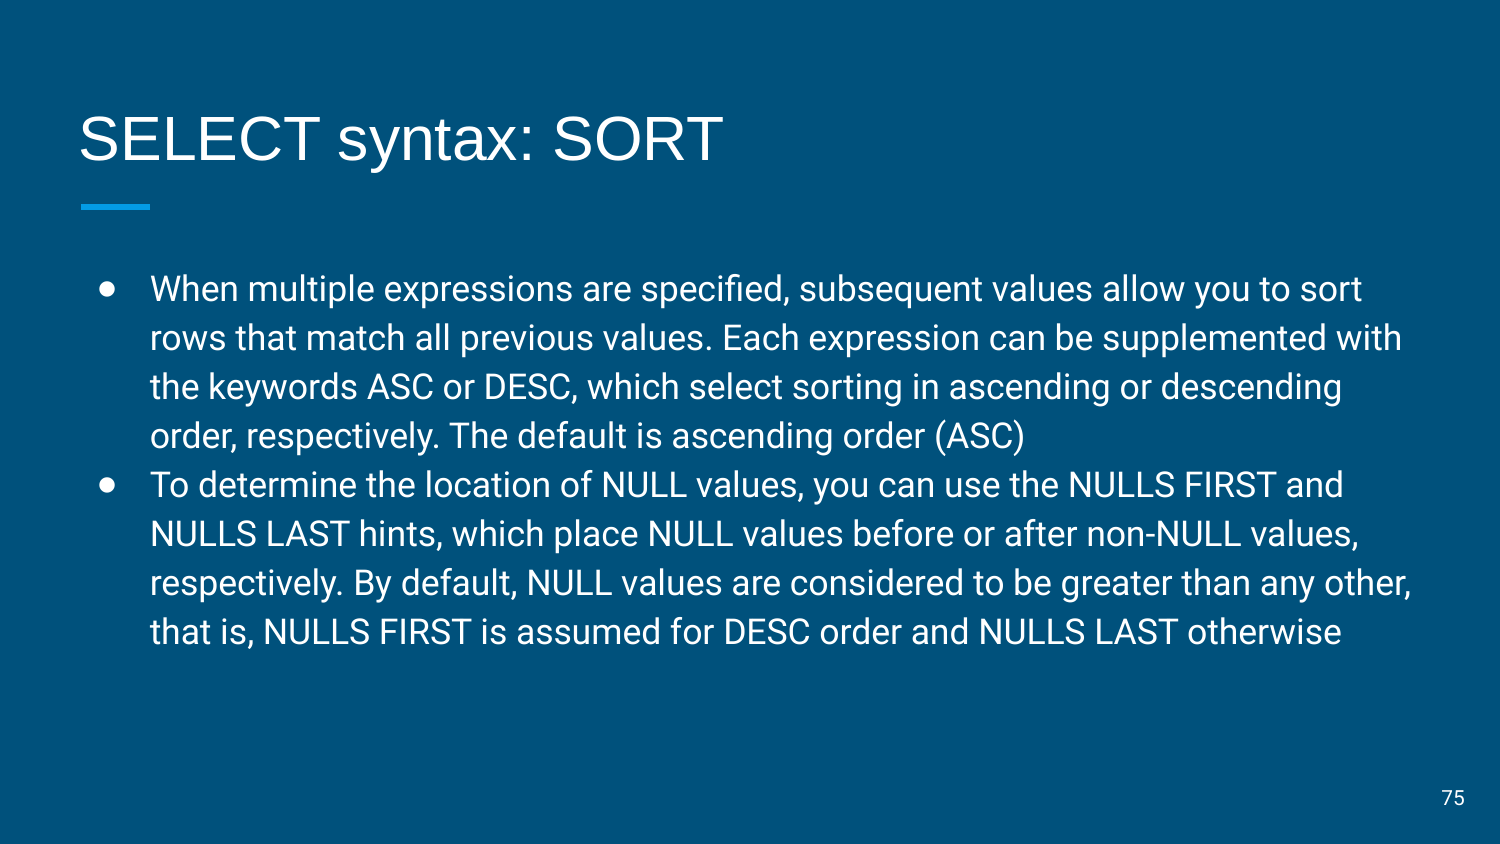

# SELECT syntax: SORT
When multiple expressions are specified, subsequent values allow you to sort rows that match all previous values. Each expression can be supplemented with the keywords ASC or DESC, which select sorting in ascending or descending order, respectively. The default is ascending order (ASC)
To determine the location of NULL values, you can use the NULLS FIRST and NULLS LAST hints, which place NULL values before or after non-NULL values, respectively. By default, NULL values are considered to be greater than any other, that is, NULLS FIRST is assumed for DESC order and NULLS LAST otherwise

75